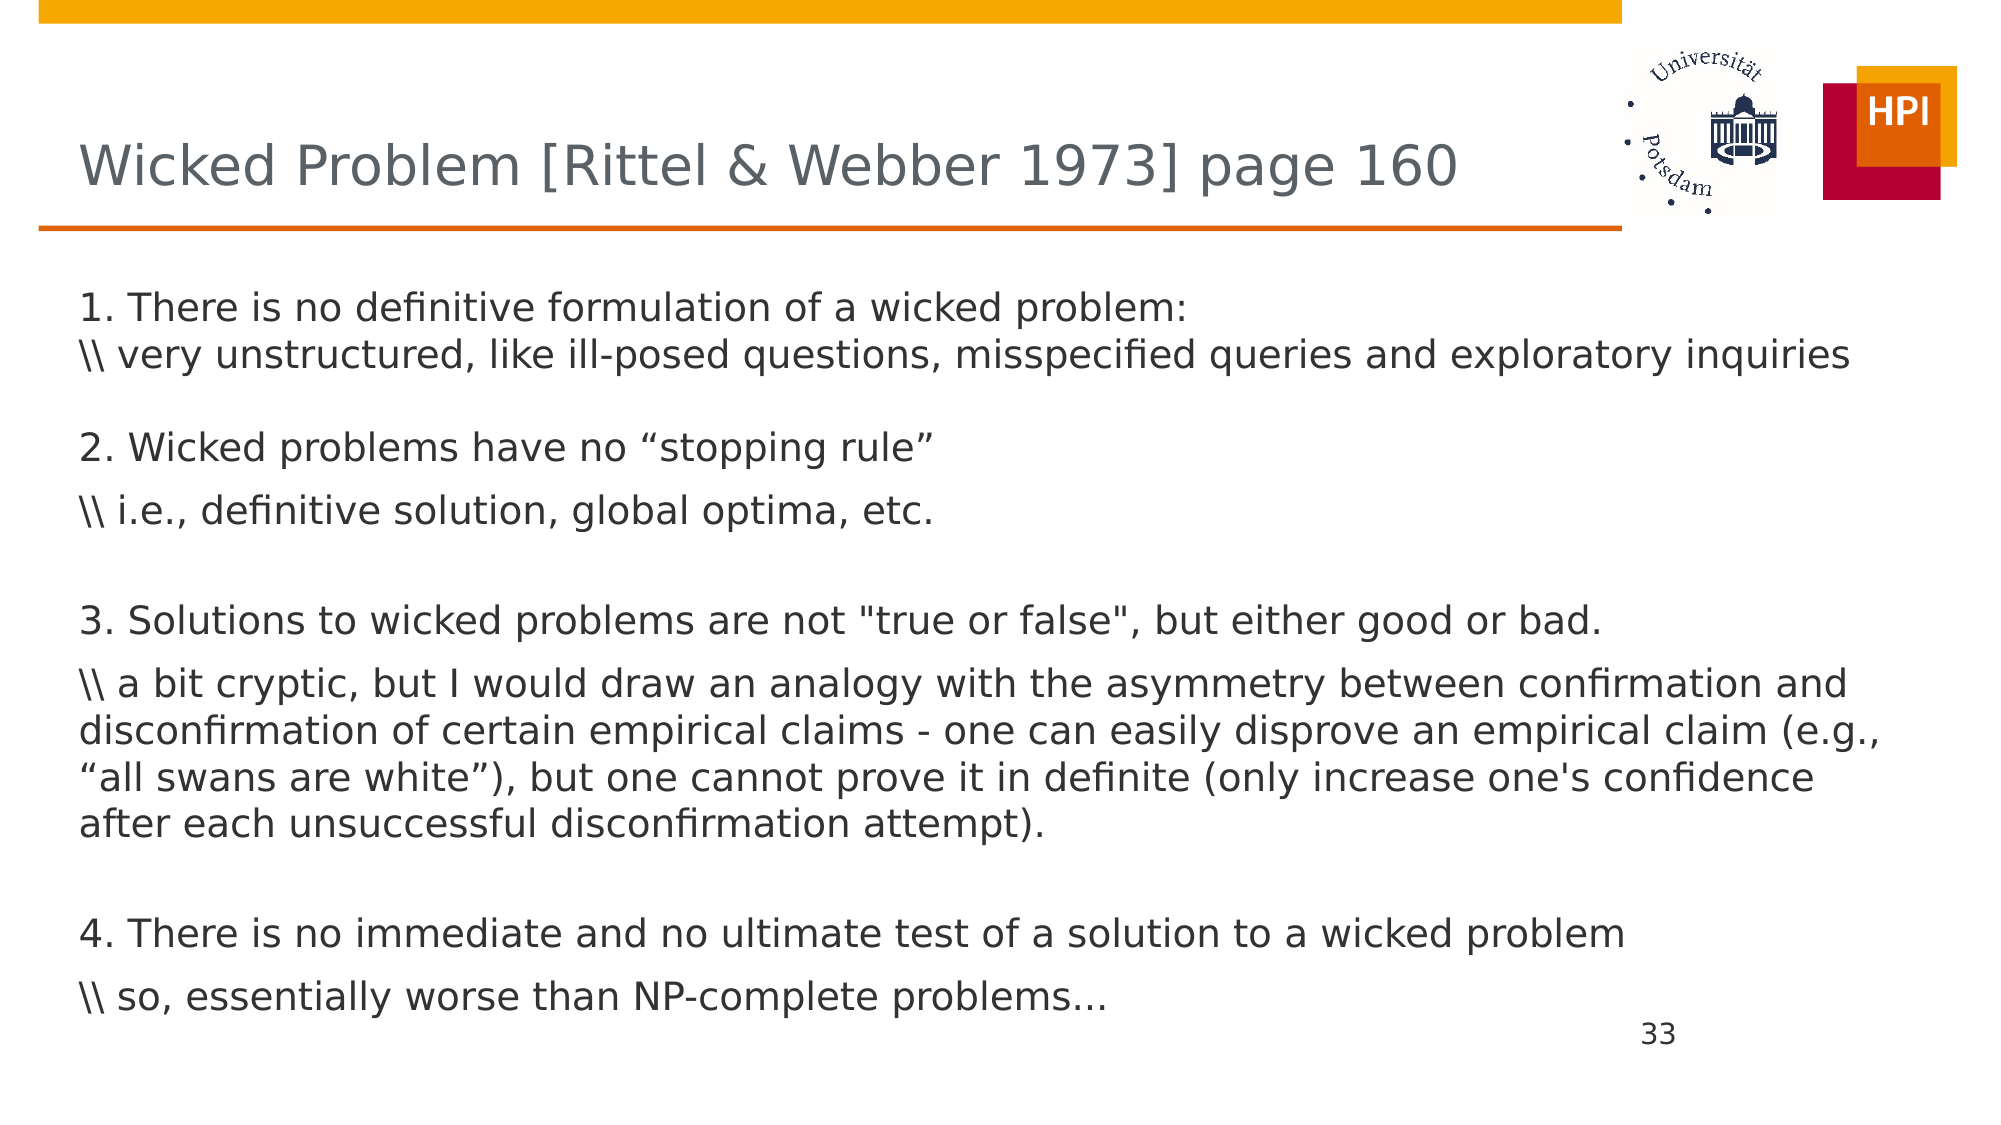

# Wicked Problem [Rittel & Webber 1973] page 160
1. There is no definitive formulation of a wicked problem:
\\ very unstructured, like ill-posed questions, misspecified queries and exploratory inquiries
2. Wicked problems have no “stopping rule”
\\ i.e., definitive solution, global optima, etc.
3. Solutions to wicked problems are not "true or false", but either good or bad.
\\ a bit cryptic, but I would draw an analogy with the asymmetry between confirmation and disconfirmation of certain empirical claims - one can easily disprove an empirical claim (e.g., “all swans are white”), but one cannot prove it in definite (only increase one's confidence after each unsuccessful disconfirmation attempt).
4. There is no immediate and no ultimate test of a solution to a wicked problem
\\ so, essentially worse than NP-complete problems...

33